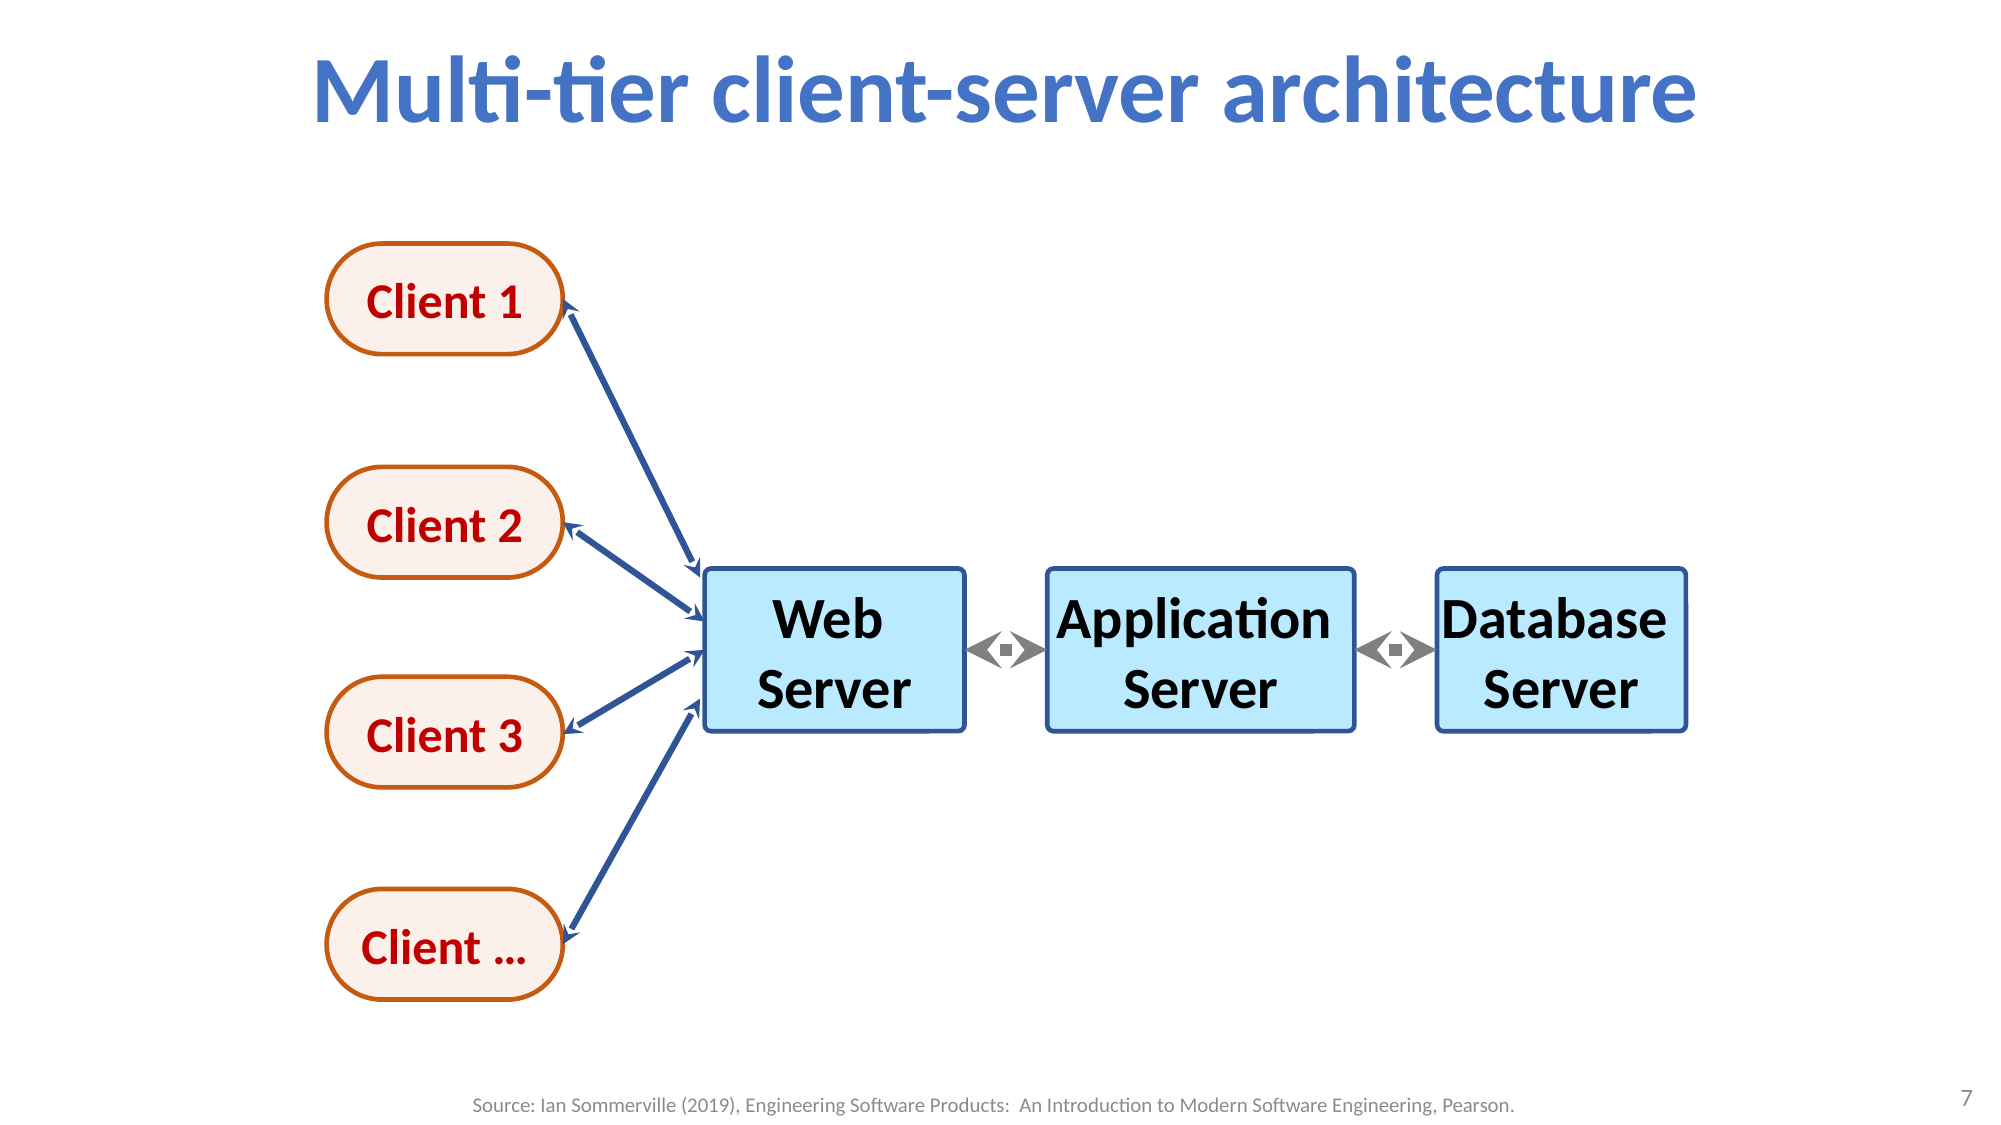

# Multi-tier client-server architecture
Client 1
Client 2
Web
Server
Application
Server
Database
Server
Client 3
Client …
7
Source: Ian Sommerville (2019), Engineering Software Products:  An Introduction to Modern Software Engineering, Pearson.